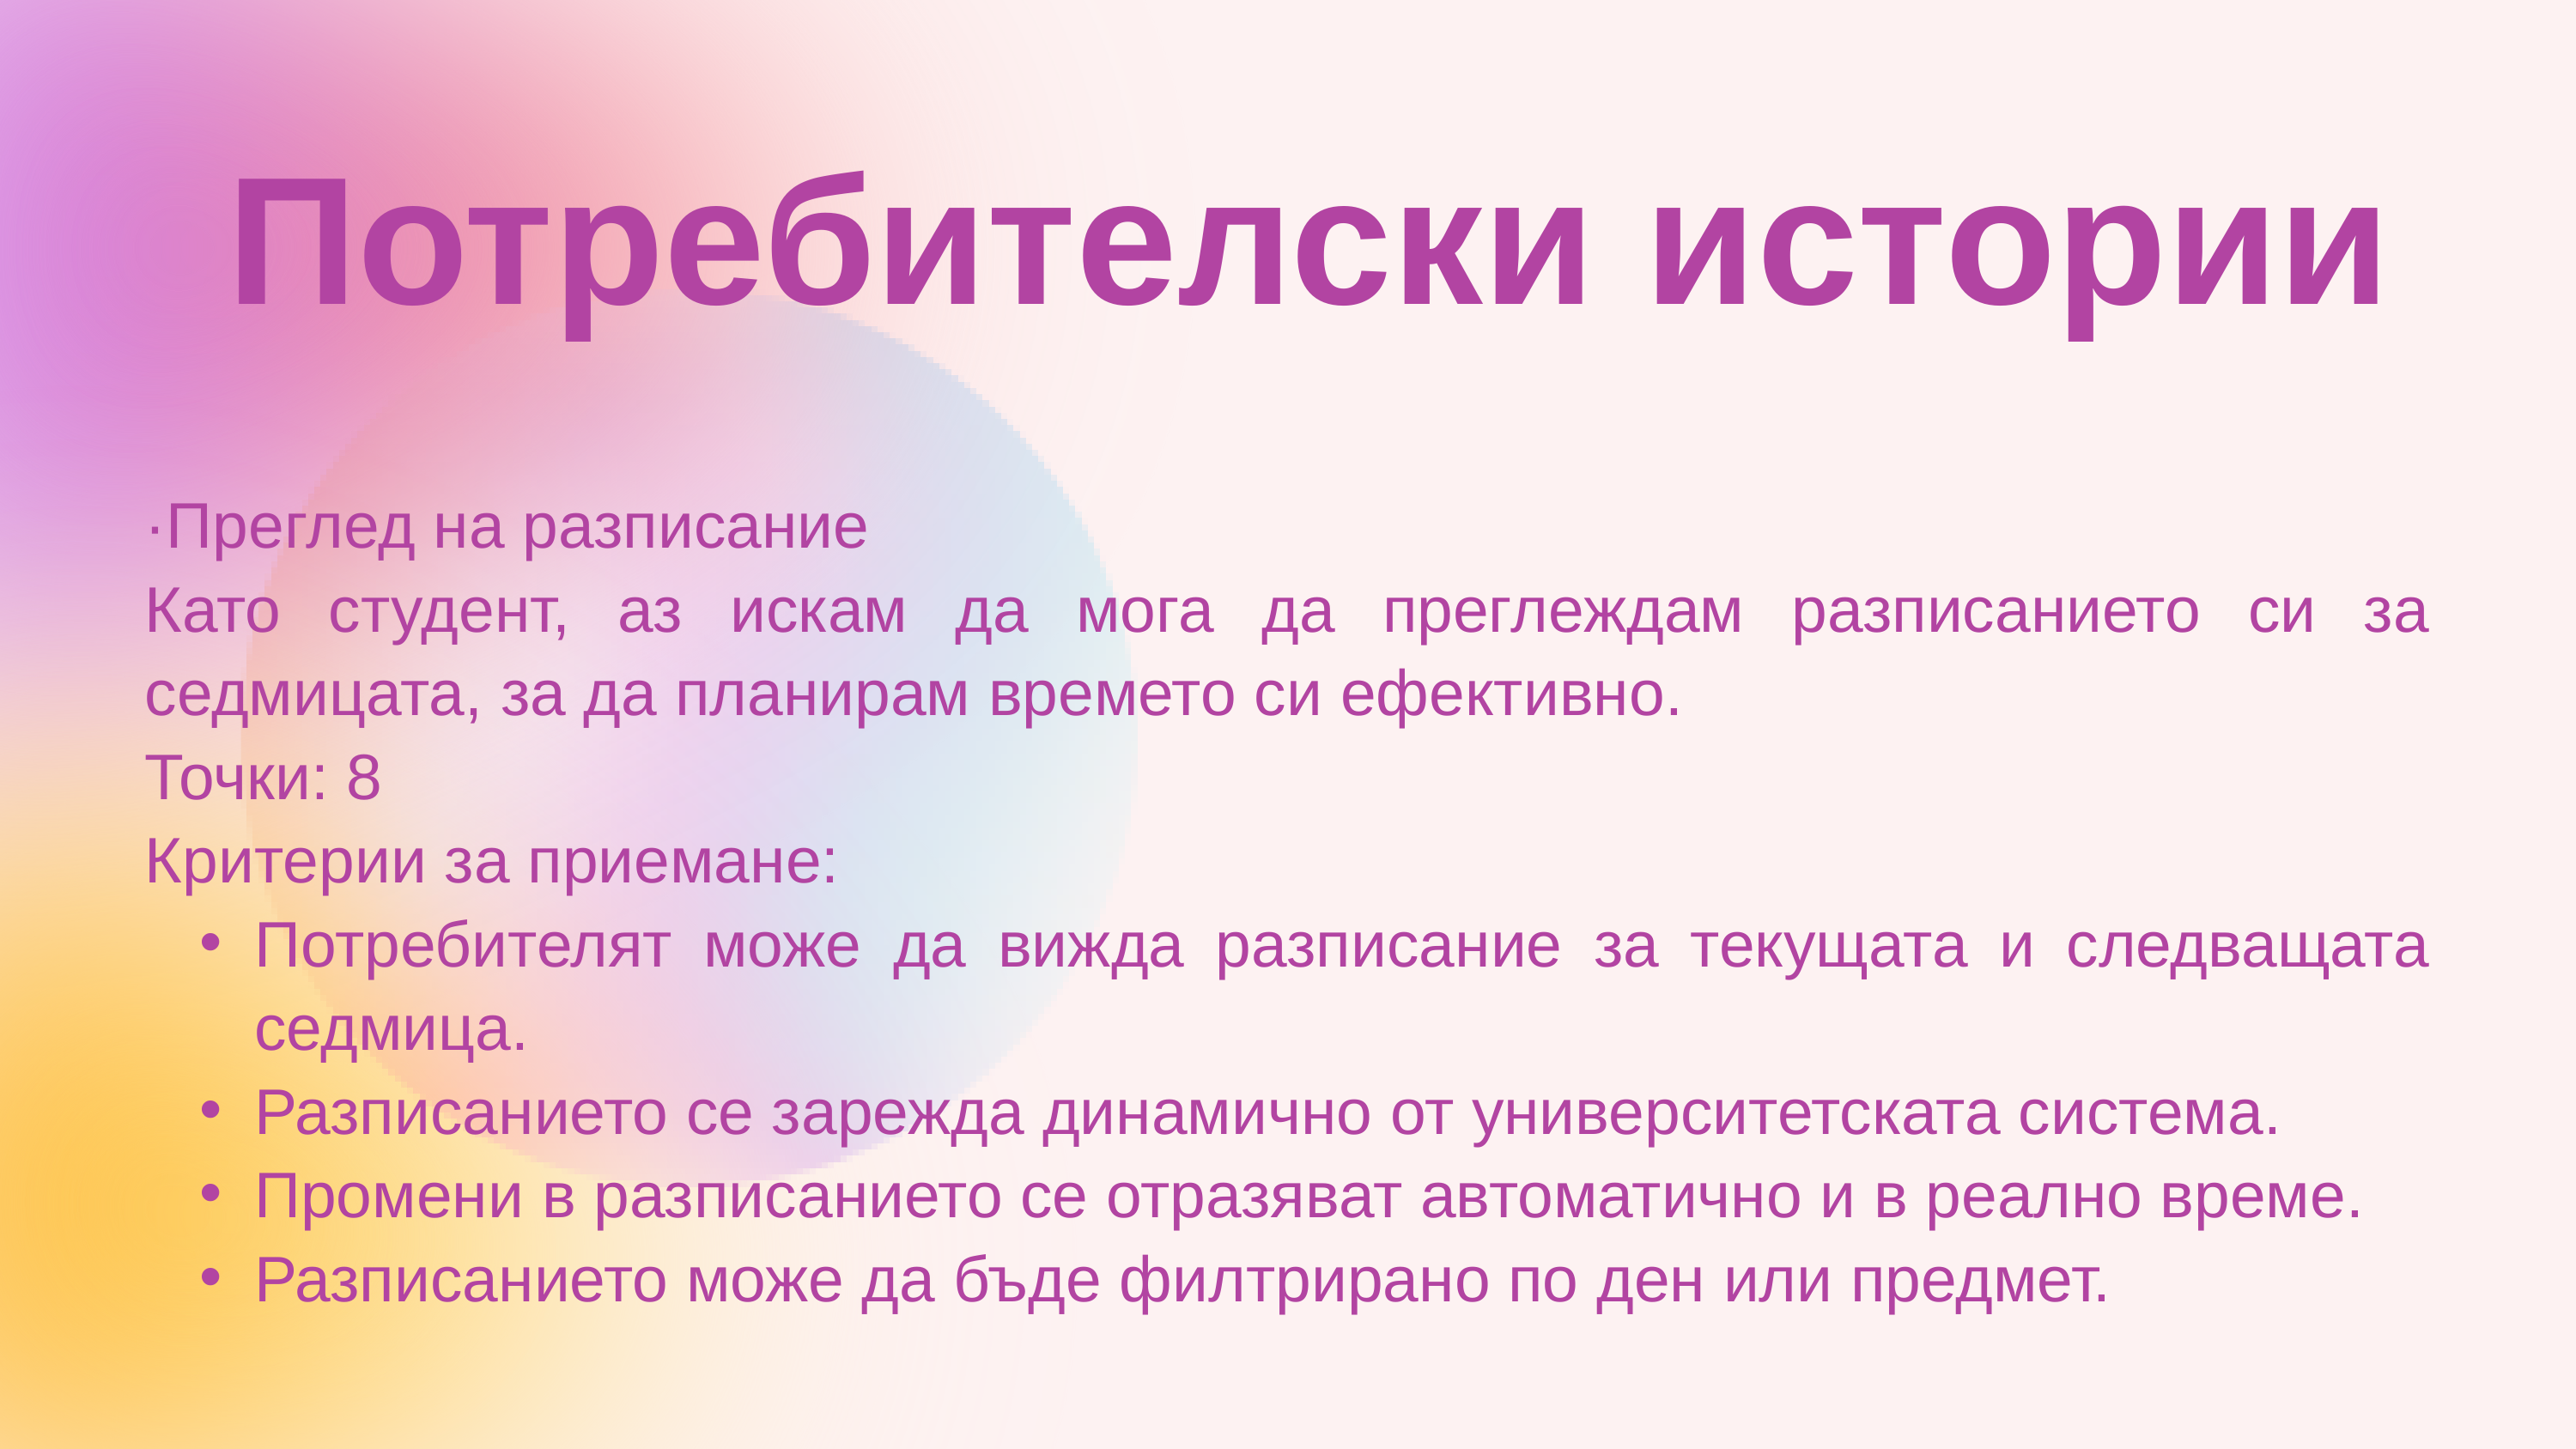

Потребителски истории

·Преглед на разписание
Като студент, аз искам да мога да преглеждам разписанието си за седмицата, за да планирам времето си ефективно.
Точки: 8
Критерии за приемане:
Потребителят може да вижда разписание за текущата и следващата седмица.
Разписанието се зарежда динамично от университетската система.
Промени в разписанието се отразяват автоматично и в реално време.
Разписанието може да бъде филтрирано по ден или предмет.